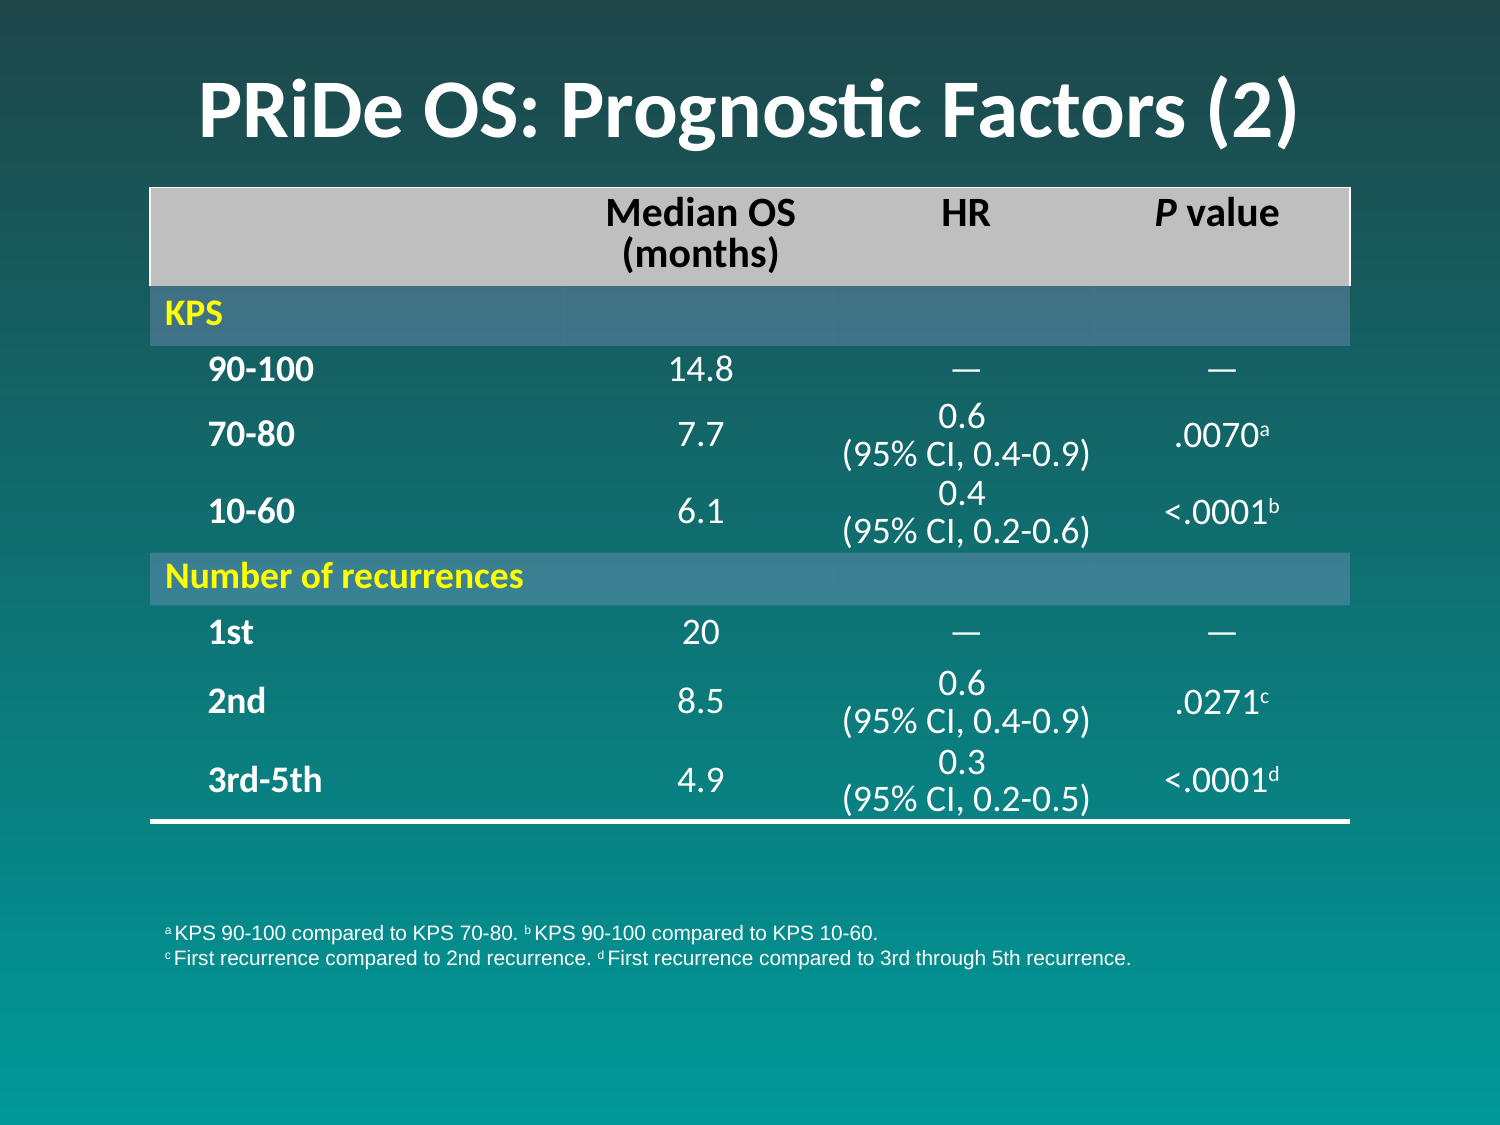

# PRiDe OS: Prognostic Factors (2)
|  | Median OS (months) | HR | P value |
| --- | --- | --- | --- |
| KPS |  |  |  |
| 90-100 | 14.8 | — | — |
| 70-80 | 7.7 | 0.6 (95% CI, 0.4-0.9) | .0070a |
| 10-60 | 6.1 | 0.4 (95% CI, 0.2-0.6) | <.0001b |
| Number of recurrences |  |  |  |
| 1st | 20 | — | — |
| 2nd | 8.5 | 0.6 (95% CI, 0.4-0.9) | .0271c |
| 3rd-5th | 4.9 | 0.3 (95% CI, 0.2-0.5) | <.0001d |
a KPS 90-100 compared to KPS 70-80. b KPS 90-100 compared to KPS 10-60.
c First recurrence compared to 2nd recurrence. d First recurrence compared to 3rd through 5th recurrence.